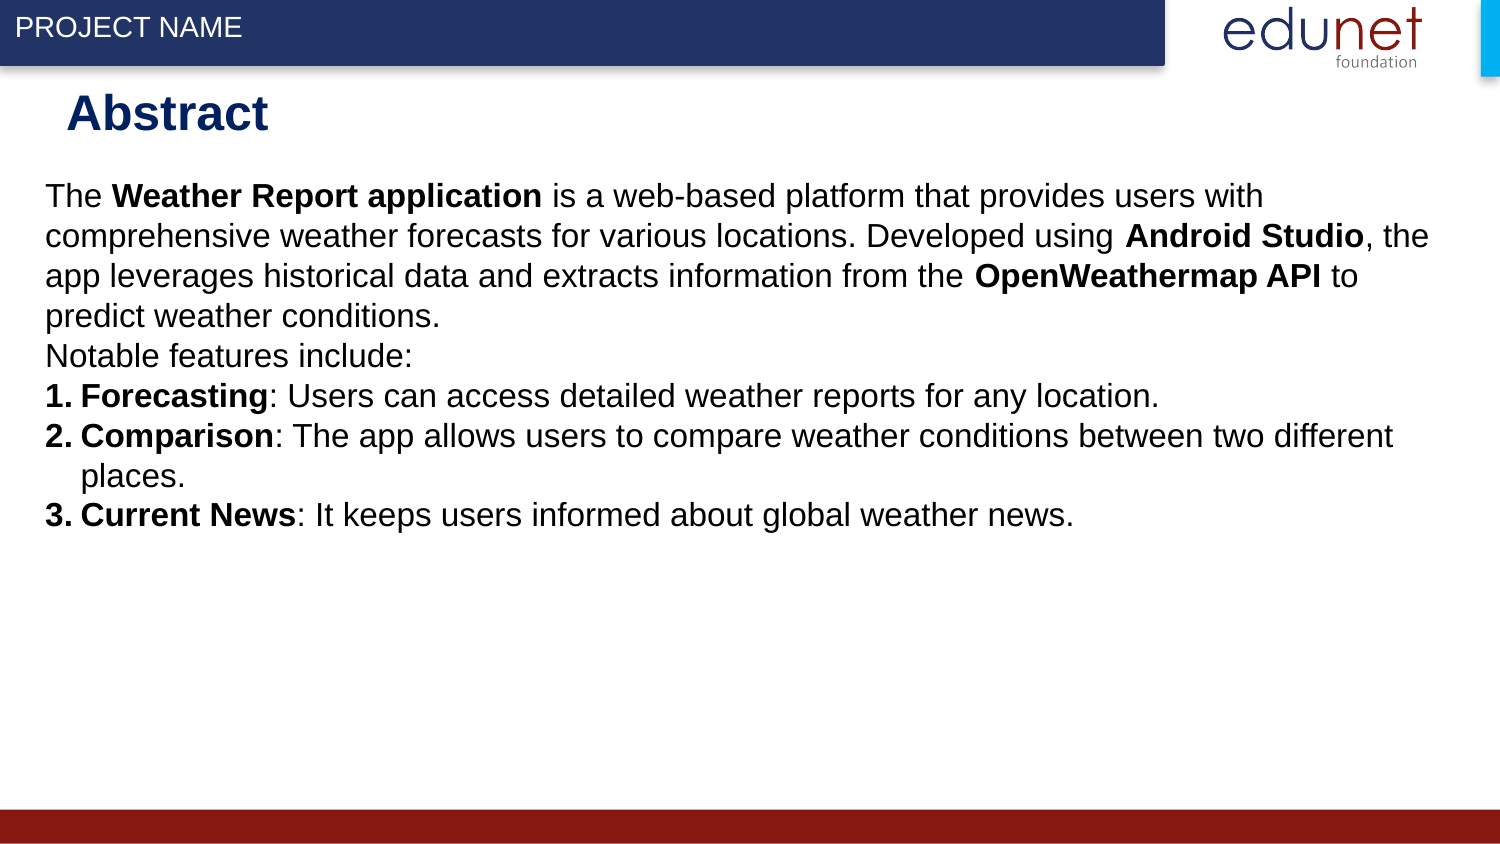

# Abstract
The Weather Report application is a web-based platform that provides users with comprehensive weather forecasts for various locations. Developed using Android Studio, the app leverages historical data and extracts information from the OpenWeathermap API to predict weather conditions.
Notable features include:
Forecasting: Users can access detailed weather reports for any location.
Comparison: The app allows users to compare weather conditions between two different places.
Current News: It keeps users informed about global weather news.